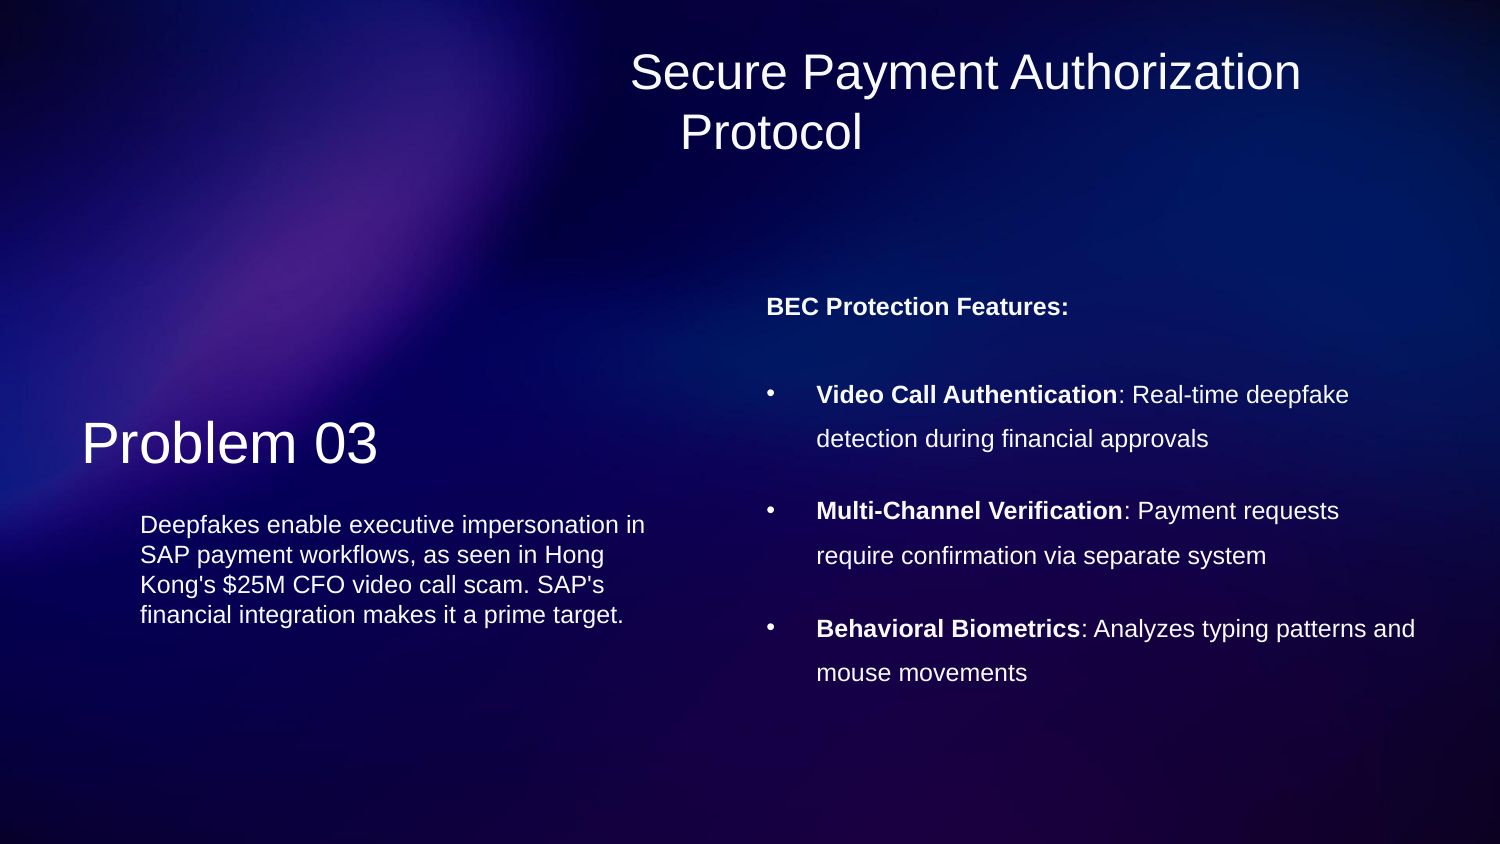

Secure Payment Authorization Protocol
BEC Protection Features:
Video Call Authentication: Real-time deepfake detection during financial approvals
Multi-Channel Verification: Payment requests require confirmation via separate system
Behavioral Biometrics: Analyzes typing patterns and mouse movements

# Problem 03
Deepfakes enable executive impersonation in SAP payment workflows, as seen in Hong Kong's $25M CFO video call scam. SAP's financial integration makes it a prime target.